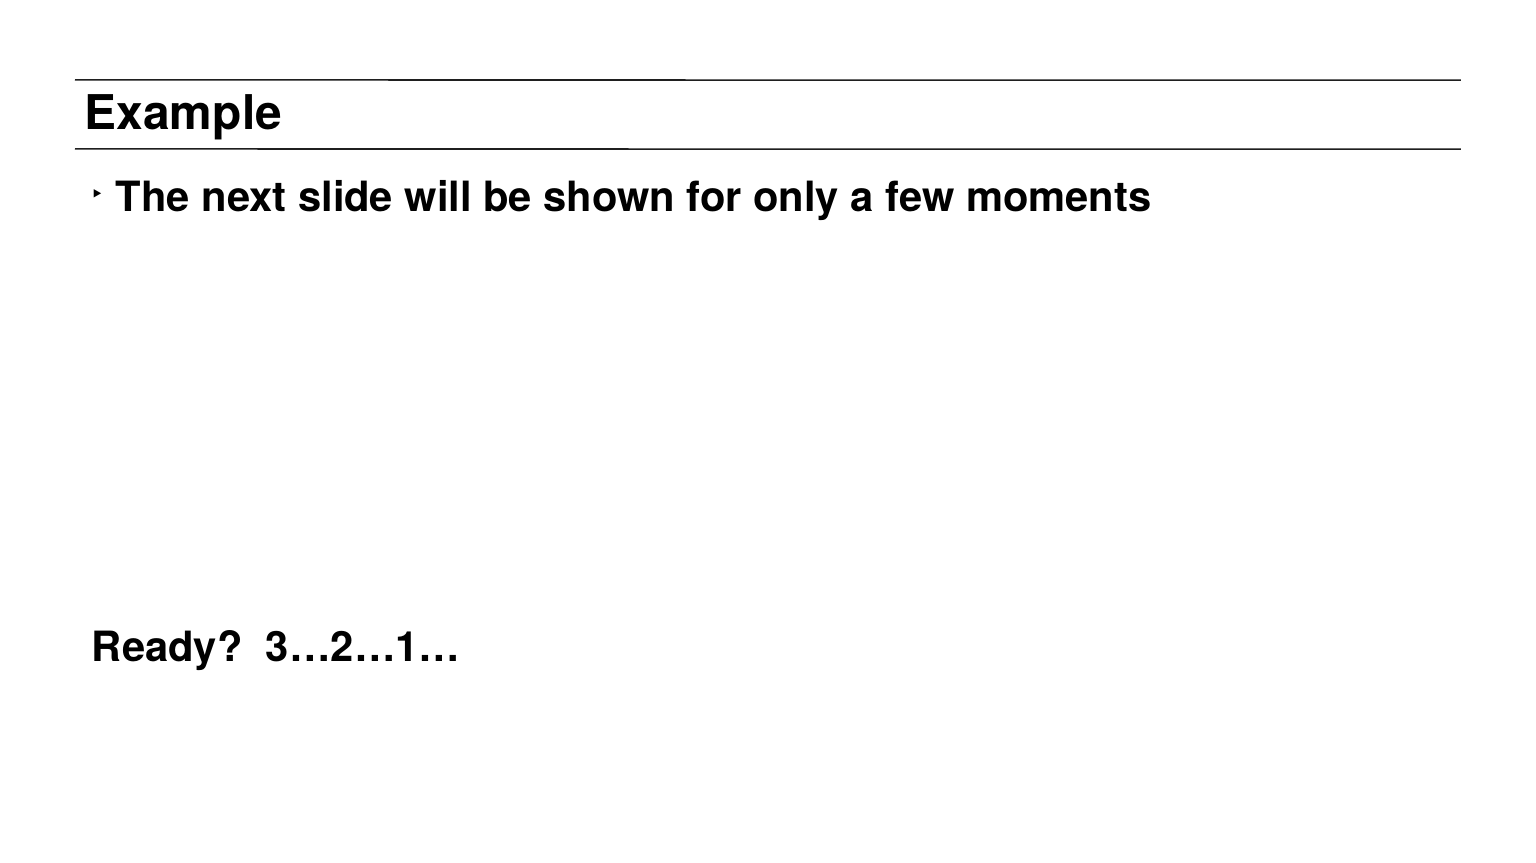

# Example
The next slide will be shown for only a few moments

Ready?  3…2…1…